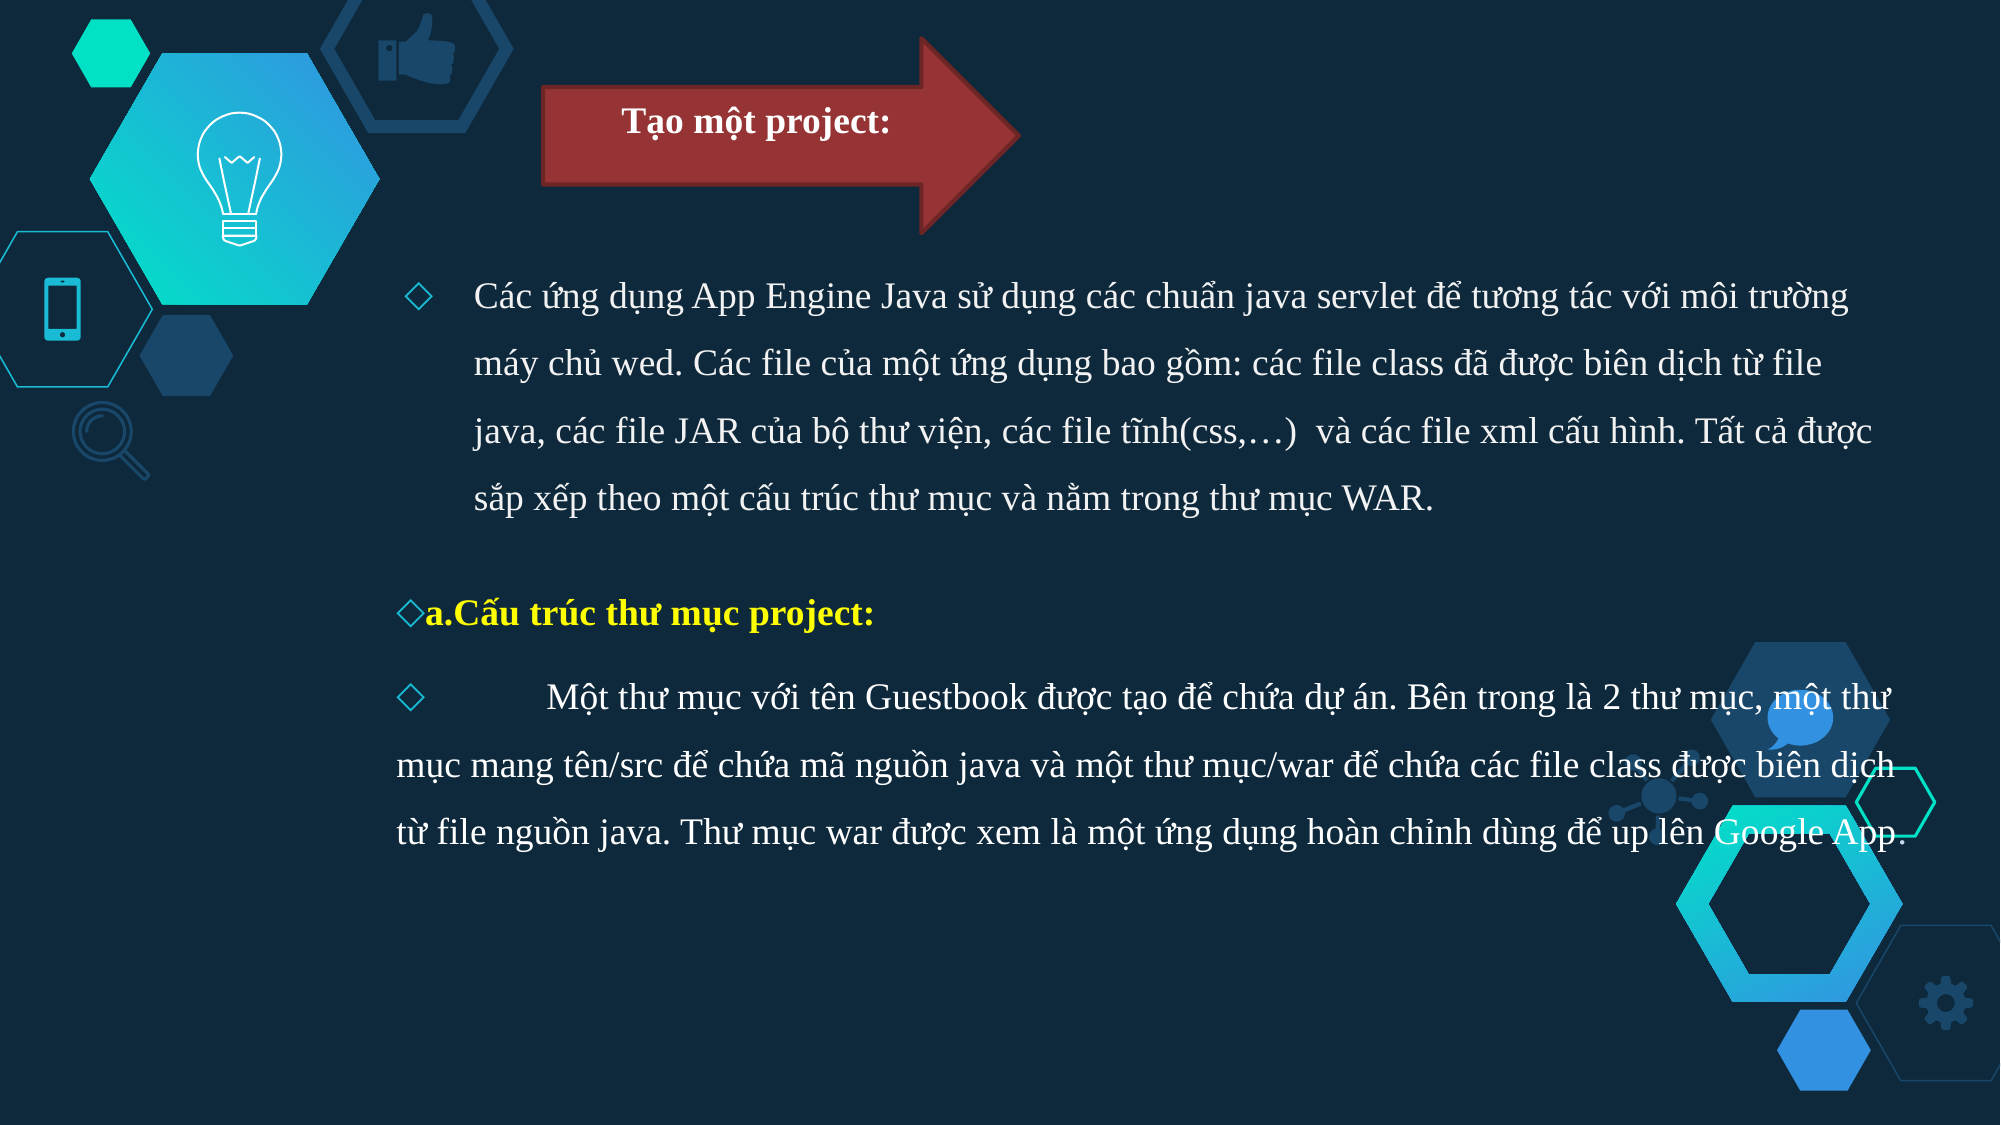

Tạo một project:

Các ứng dụng App Engine Java sử dụng các chuẩn java servlet để tương tác với môi trường máy chủ wed. Các file của một ứng dụng bao gồm: các file class đã được biên dịch từ file java, các file JAR của bộ thư viện, các file tĩnh(css,…)  và các file xml cấu hình. Tất cả được sắp xếp theo một cấu trúc thư mục và nằm trong thư mục WAR.

a.Cấu trúc thư mục project:
	Một thư mục với tên Guestbook được tạo để chứa dự án. Bên trong là 2 thư mục, một thư mục mang tên/src để chứa mã nguồn java và một thư mục/war để chứa các file class được biên dịch từ file nguồn java. Thư mục war được xem là một ứng dụng hoàn chỉnh dùng để up lên Google App.